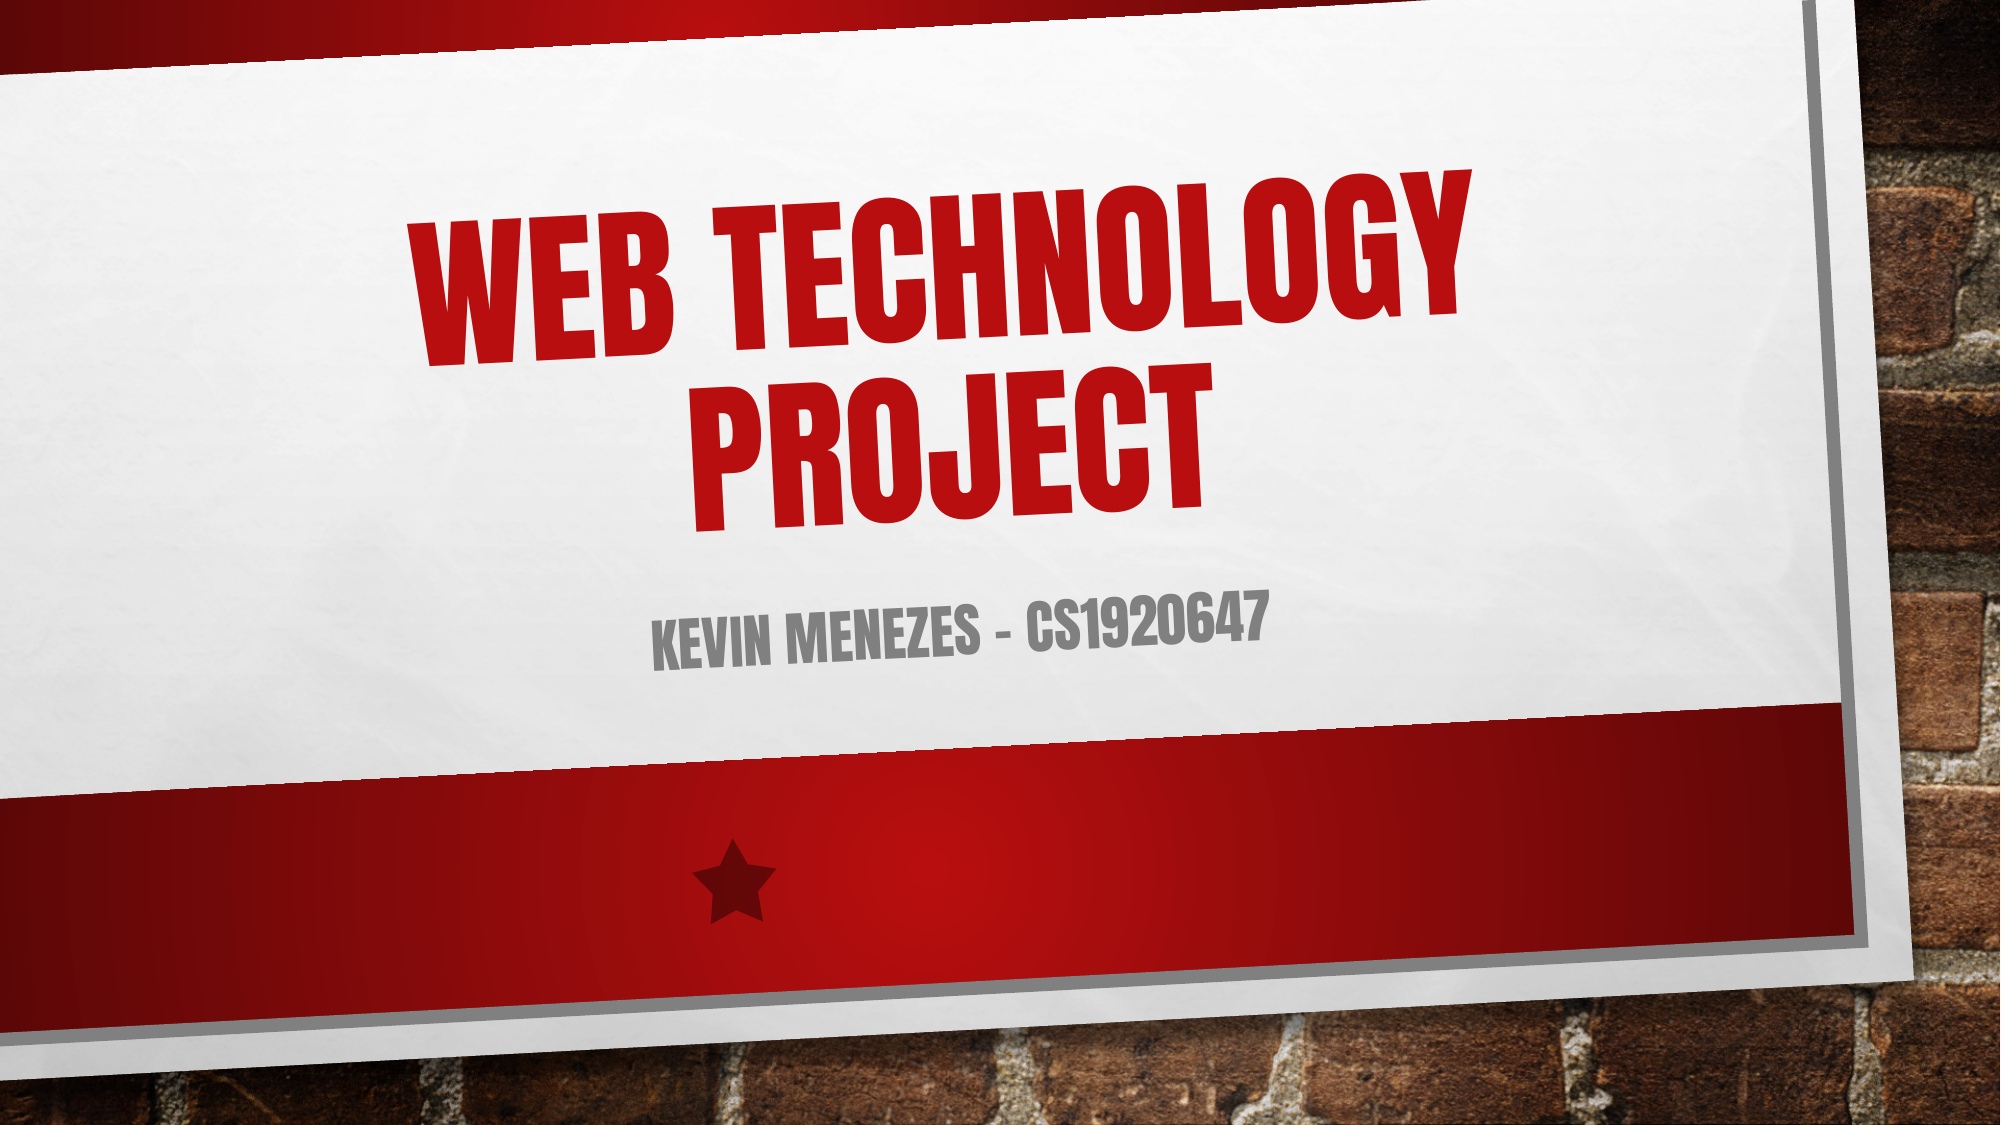

# WEB TECHNOLOGY PROJECT
KEVIN MENEZES - CS1920647